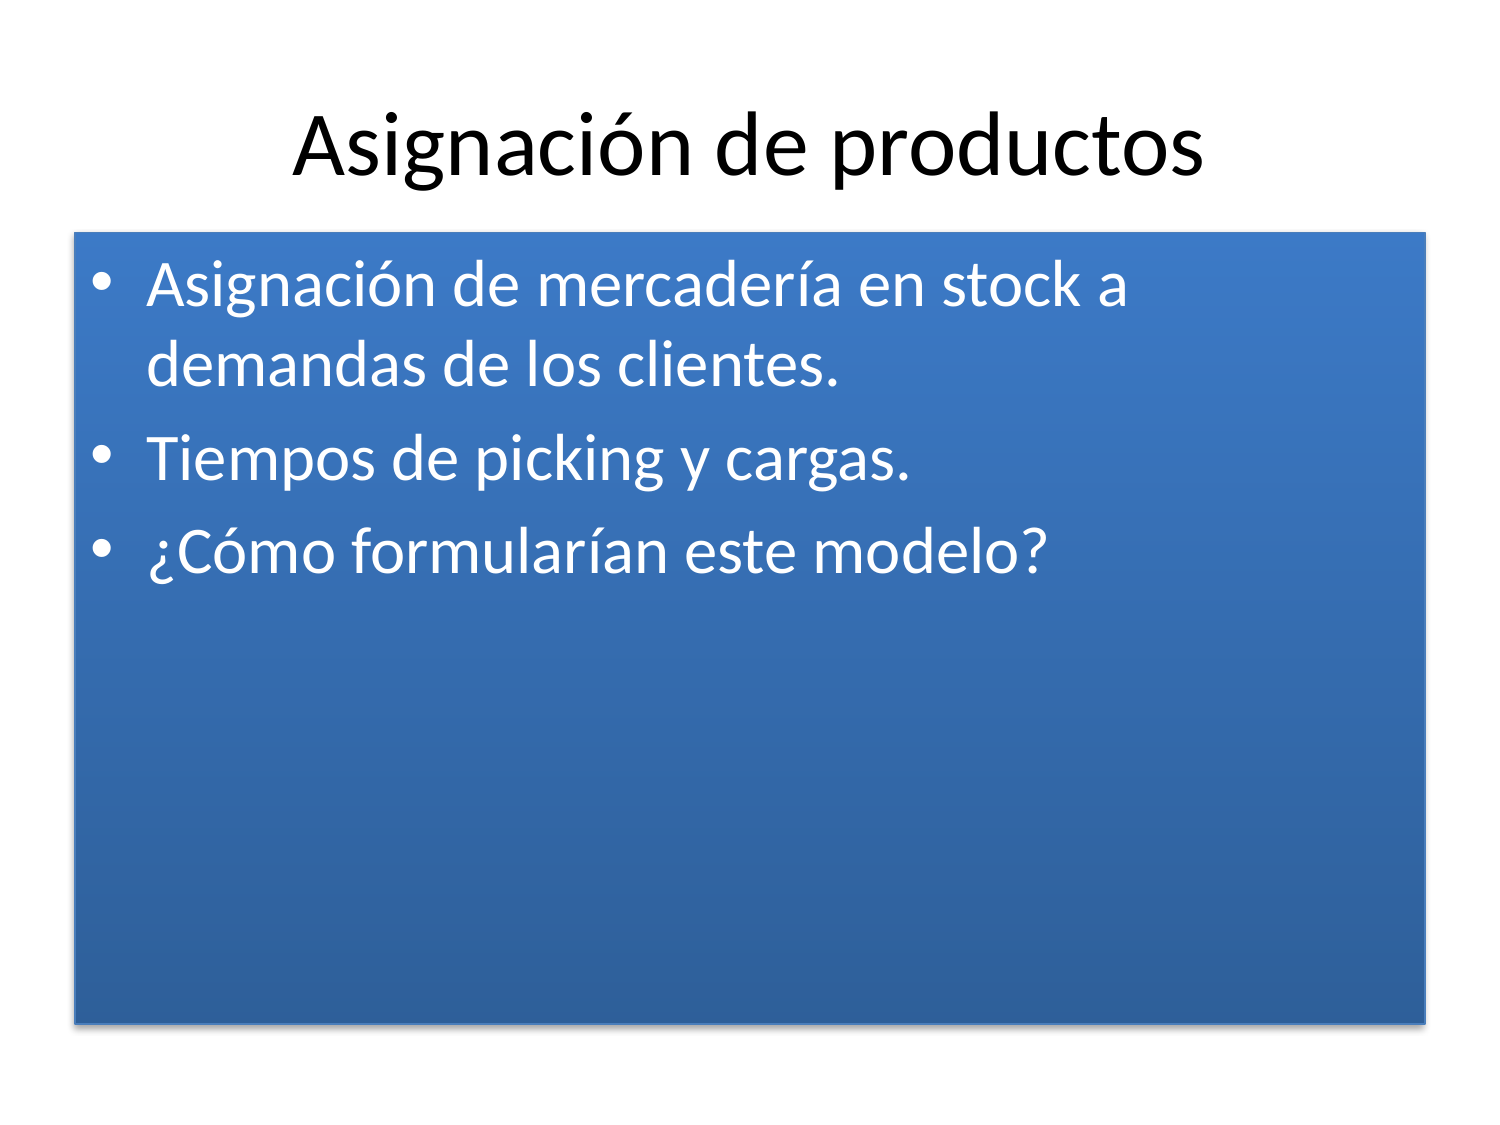

# Asignación de productos
Asignación de mercadería en stock a demandas de los clientes.
Tiempos de picking y cargas.
¿Cómo formularían este modelo?